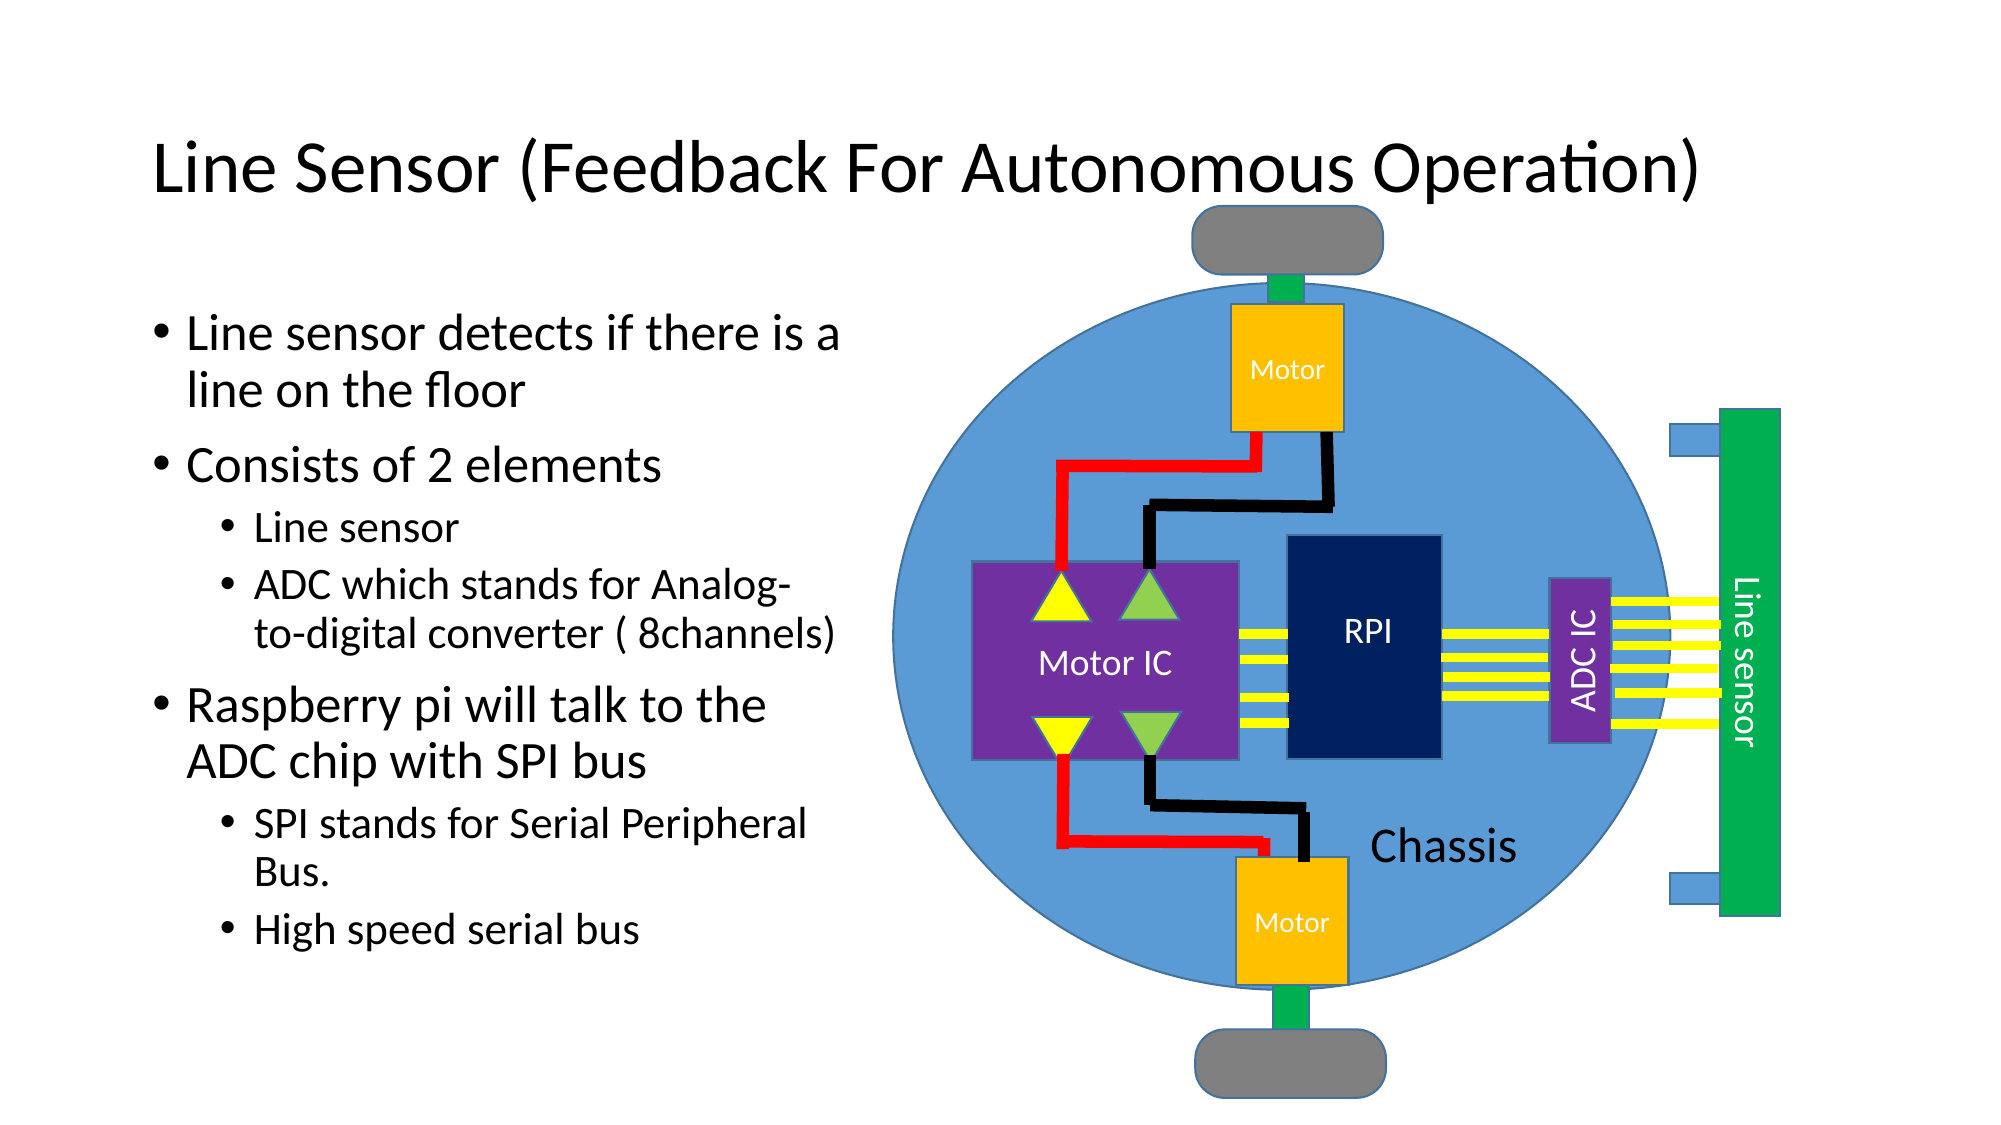

# Line Sensor (Feedback For Autonomous Operation)

Line sensor detects if there is a line on the floor
Consists of 2 elements
Line sensor
ADC which stands for Analog-to-digital converter ( 8channels)
Raspberry pi will talk to the ADC chip with SPI bus
SPI stands for Serial Peripheral Bus.
High speed serial bus
Motor

RPI
Motor IC

ADC IC
Line sensor

Chassis
Motor